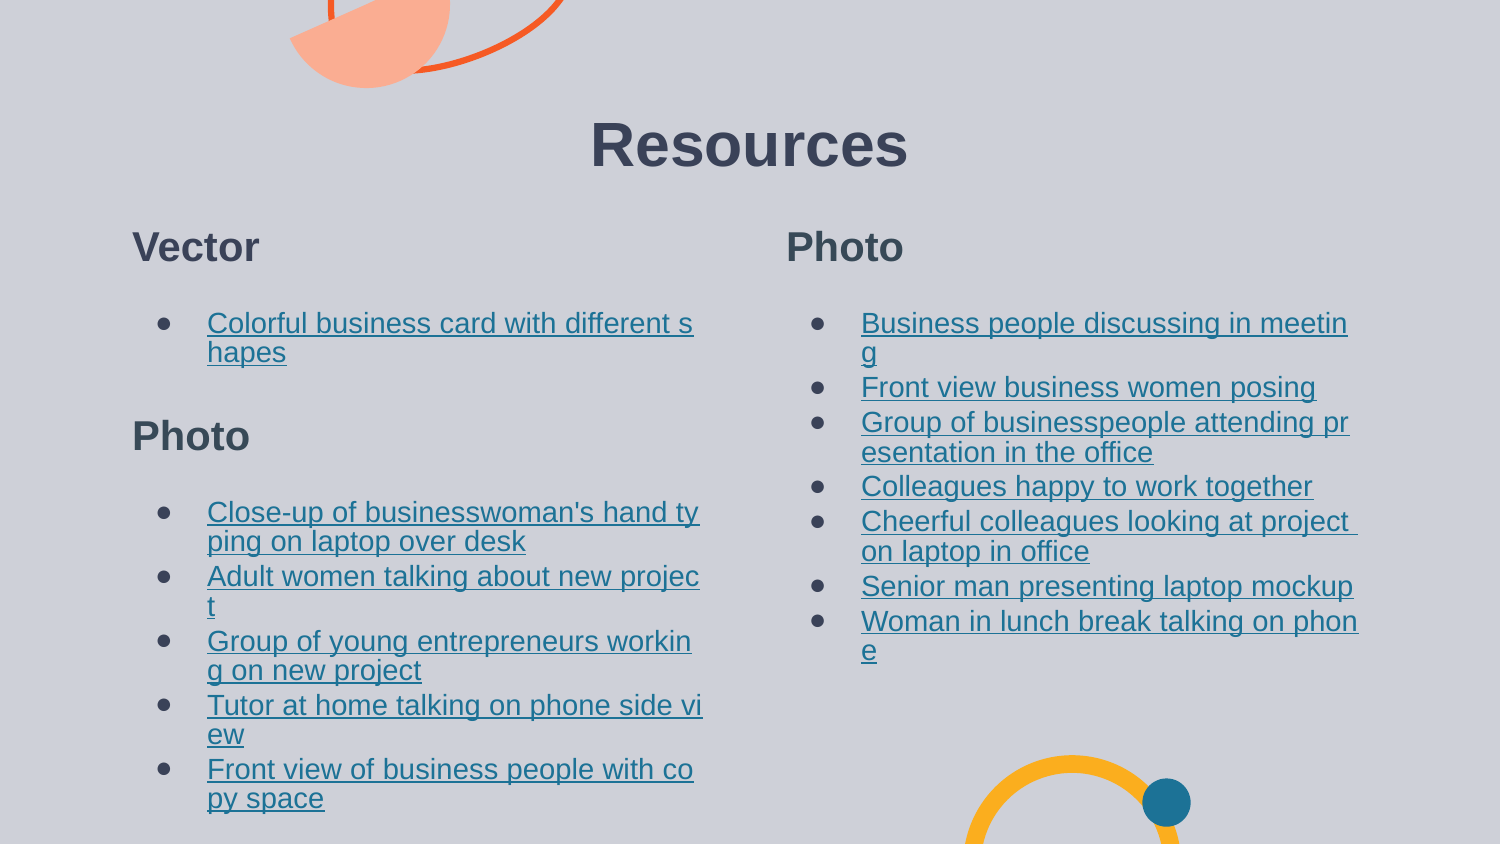

# Resources
Vector

Colorful business card with different shapes

Photo

Close-up of businesswoman's hand typing on laptop over desk
Adult women talking about new project
Group of young entrepreneurs working on new project
Tutor at home talking on phone side view
Front view of business people with copy space
Photo

Business people discussing in meeting
Front view business women posing
Group of businesspeople attending presentation in the office
Colleagues happy to work together
Cheerful colleagues looking at project on laptop in office
Senior man presenting laptop mockup
Woman in lunch break talking on phone